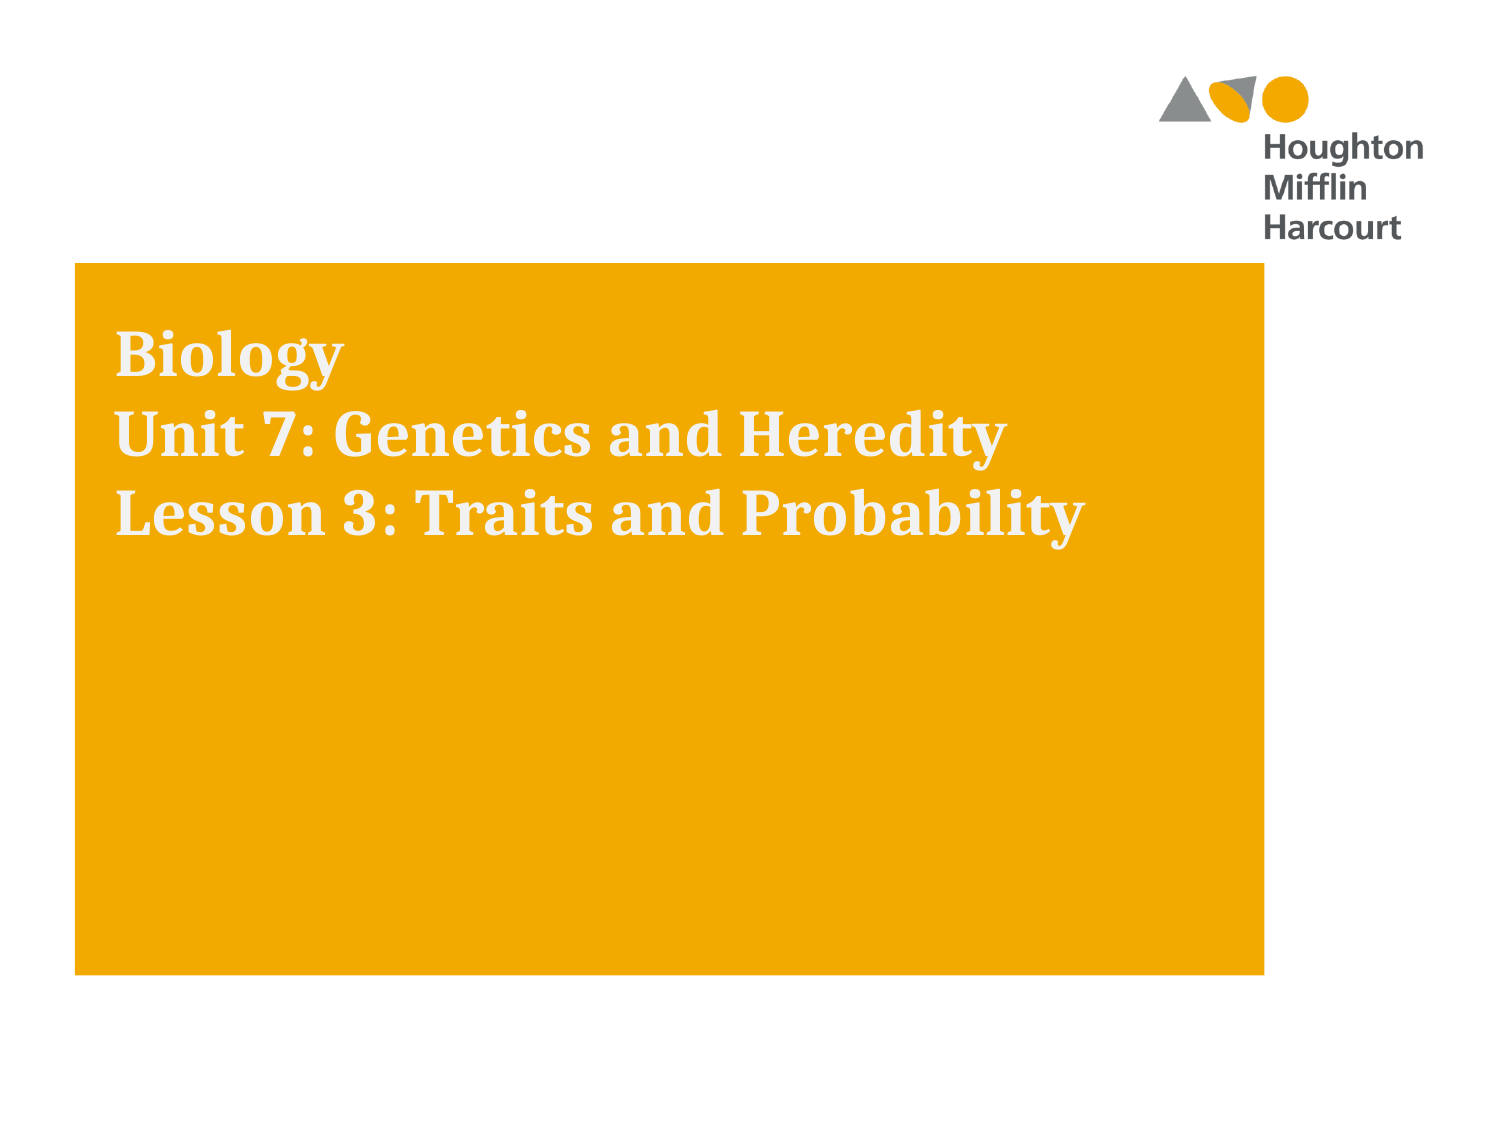

Biology
Unit 7: Genetics and Heredity
Lesson 3: Traits and Probability